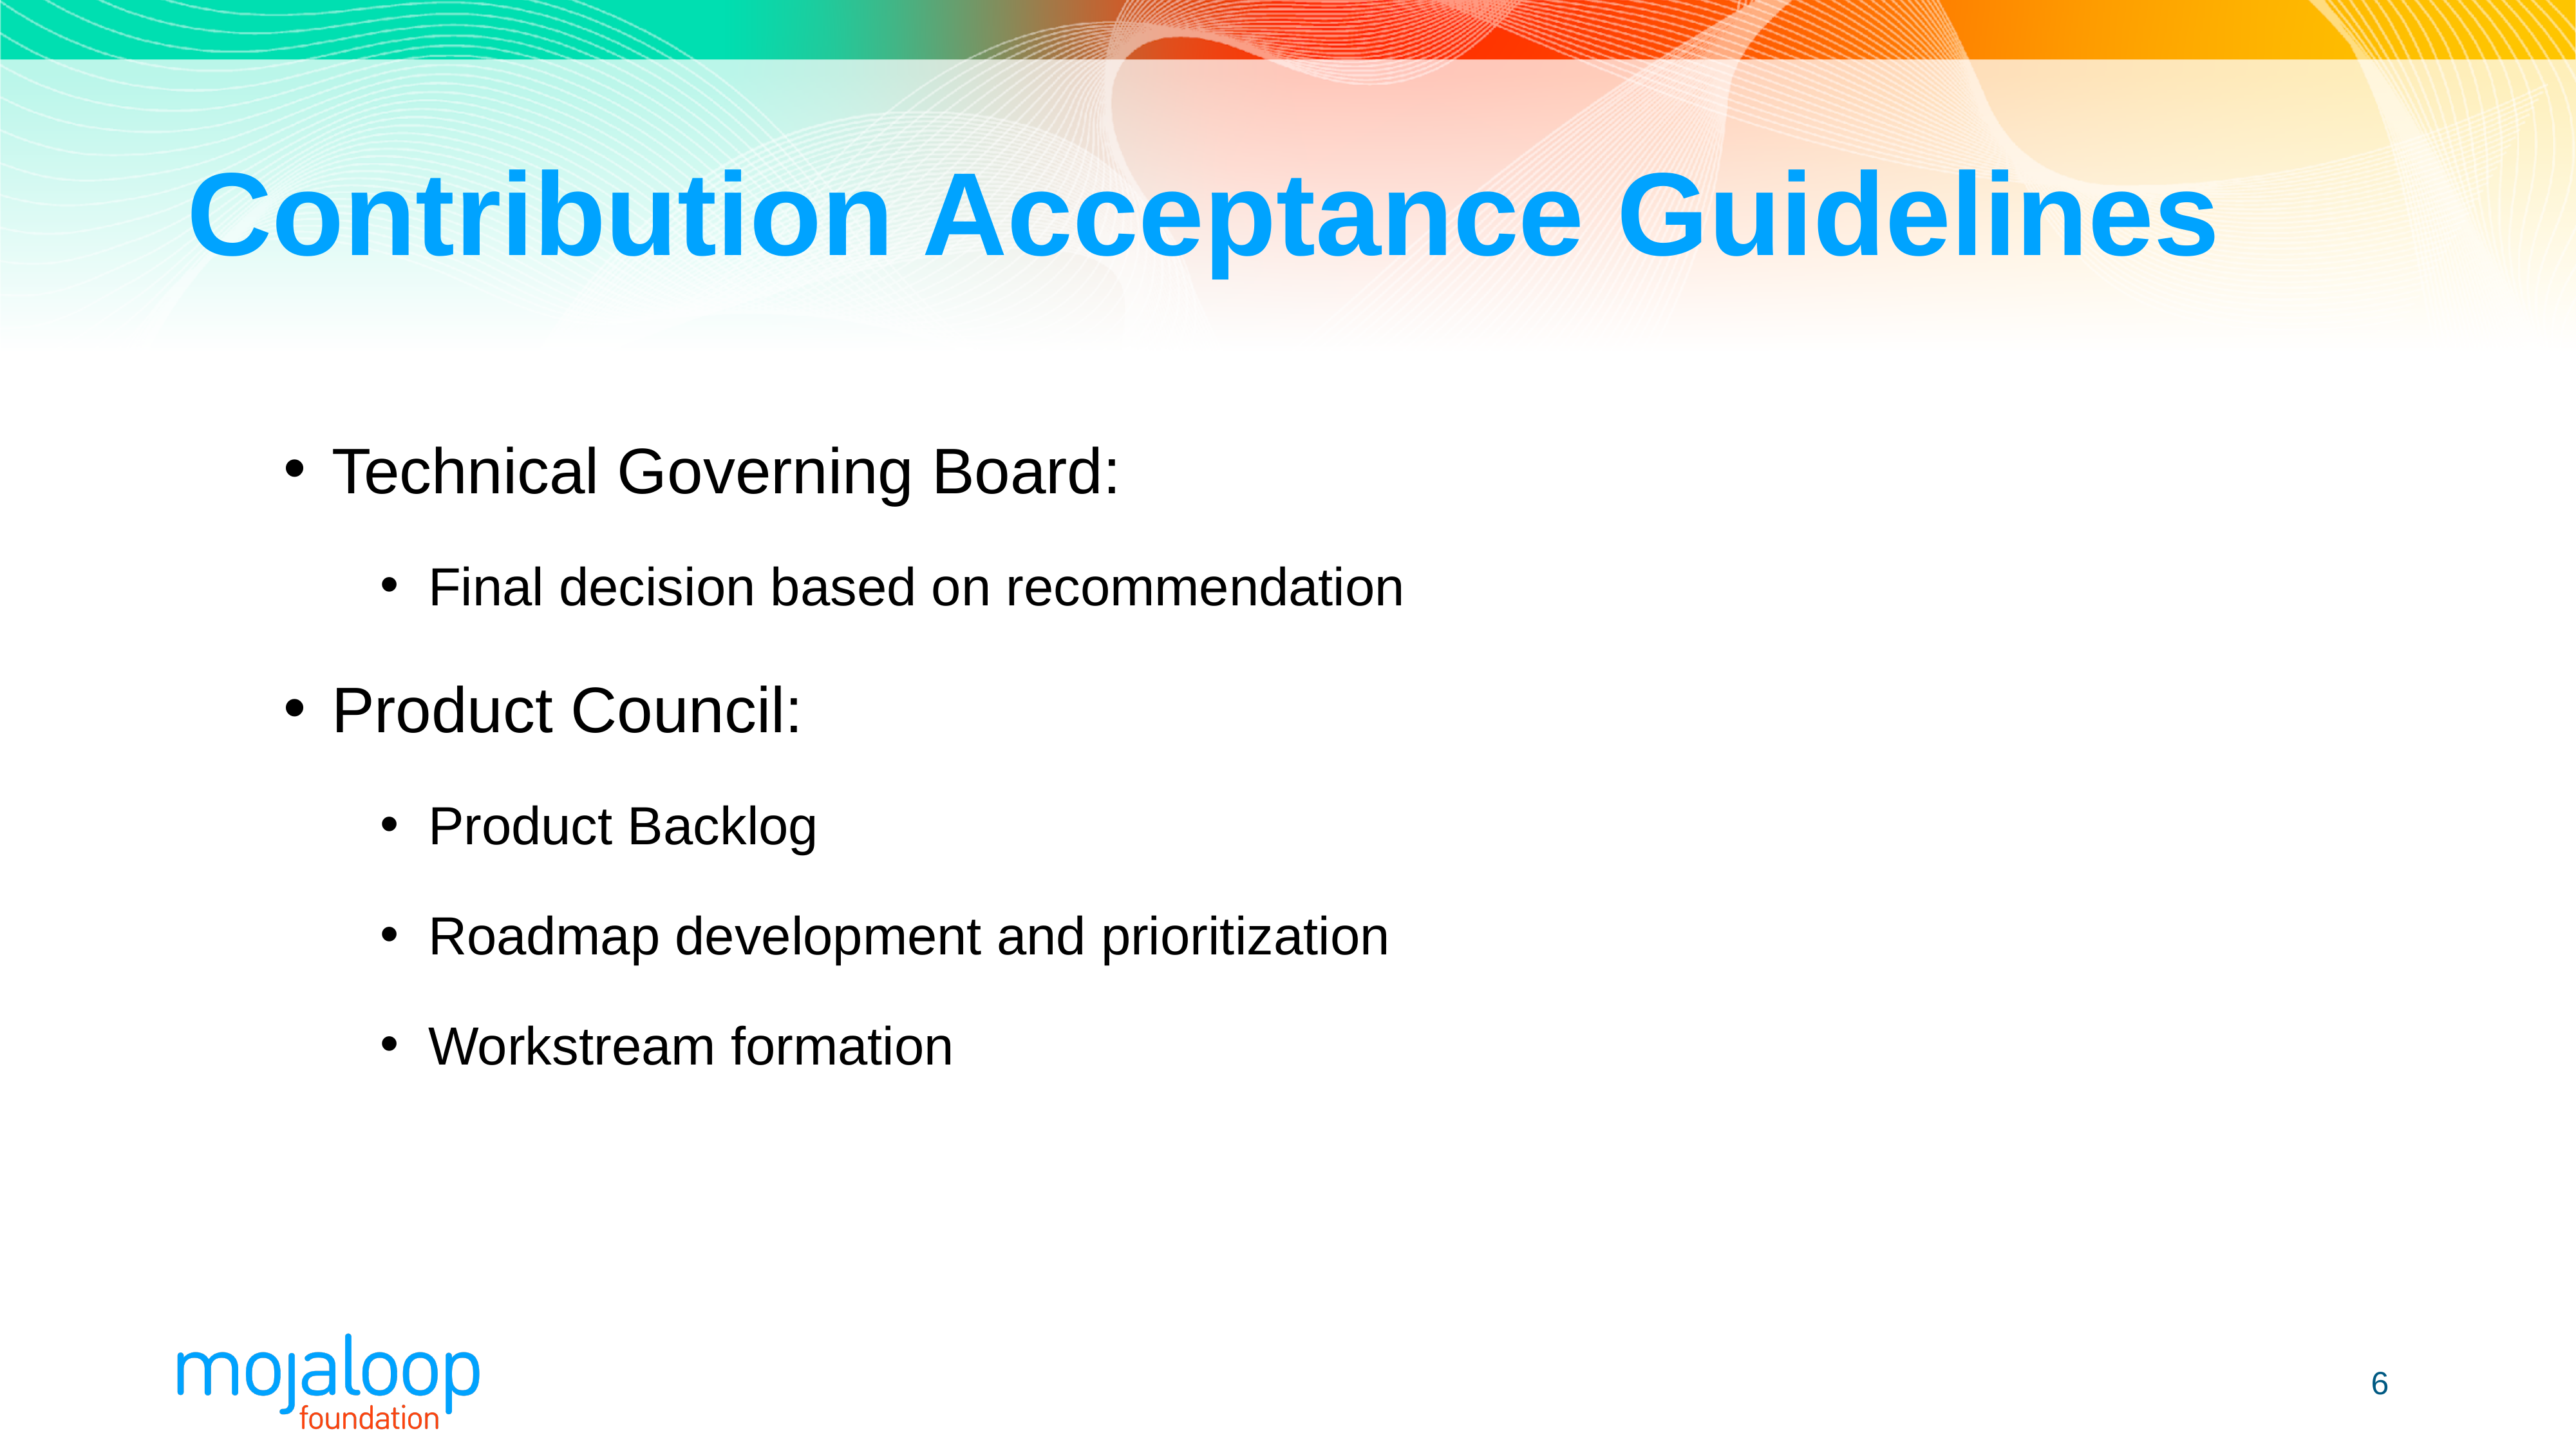

# Contribution Acceptance Guidelines
Technical Governing Board:
Final decision based on recommendation
Product Council:
Product Backlog
Roadmap development and prioritization
Workstream formation
6